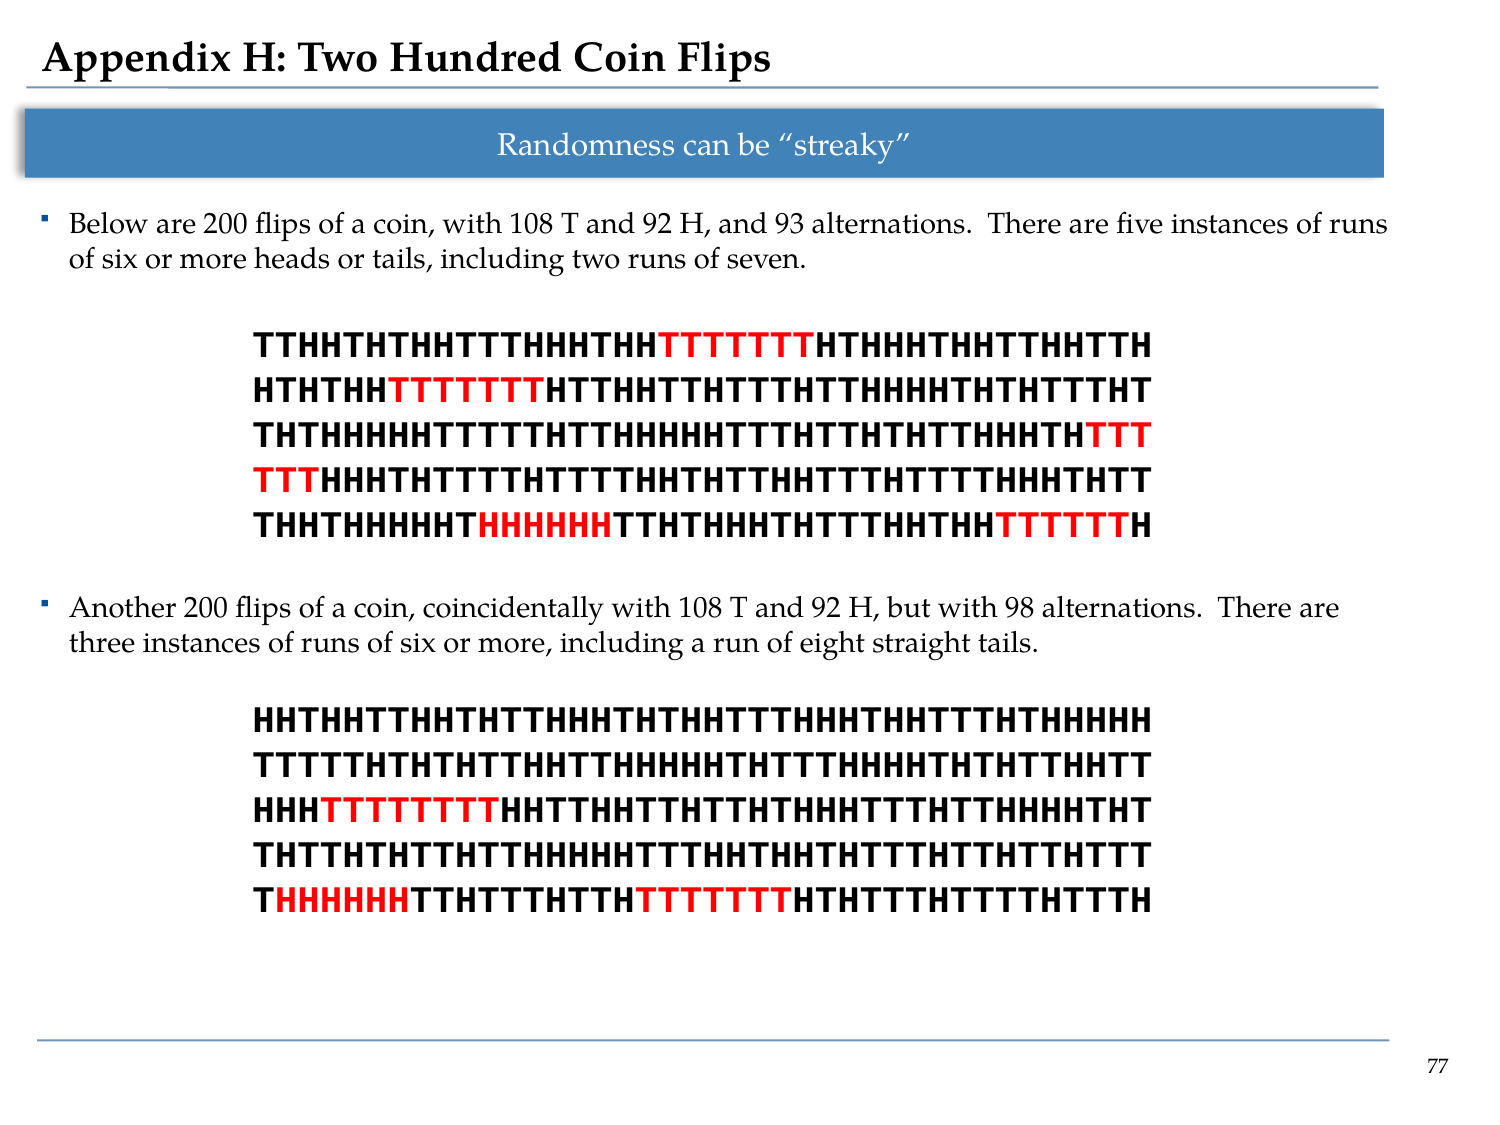

# Appendix H: Two Hundred Coin Flips
Randomness can be “streaky”
Below are 200 flips of a coin, with 108 T and 92 H, and 93 alternations.  There are five instances of runs of six or more heads or tails, including two runs of seven.

Another 200 flips of a coin, coincidentally with 108 T and 92 H, but with 98 alternations.  There are three instances of runs of six or more, including a run of eight straight tails.

TTHHTHTHHTTTHHHTHHTTTTTTTHTHHHTHHTTHHTTHHTHTHHTTTTTTTHTTHHTTHTTTHTTHHHHTHTHTTTHTTHTHHHHHTTTTTHTTHHHHHTTTHTTHTHTTHHHTHTTTTTTHHHTHTTTTHTTTTHHTHTTHHTTTHTTTTHHHTHTTTHHTHHHHHTHHHHHHTTHTHHHTHTTTHHTHHTTTTTTH

HHTHHTTHHTHTTHHHTHTHHTTTHHHTHHTTTHTHHHHHTTTTTHTHTHTTHHTTHHHHHTHTTTHHHHTHTHTTHHTTHHHTTTTTTTTHHTTHHTTHTTHTHHHTTTHTTHHHHTHTTHTTHTHTTHTTHHHHHTTTHHTHHTHTTTHTTHTTHTTTTHHHHHHTTHTTTHTTHTTTTTTTHTHTTTHTTTTHTTTH